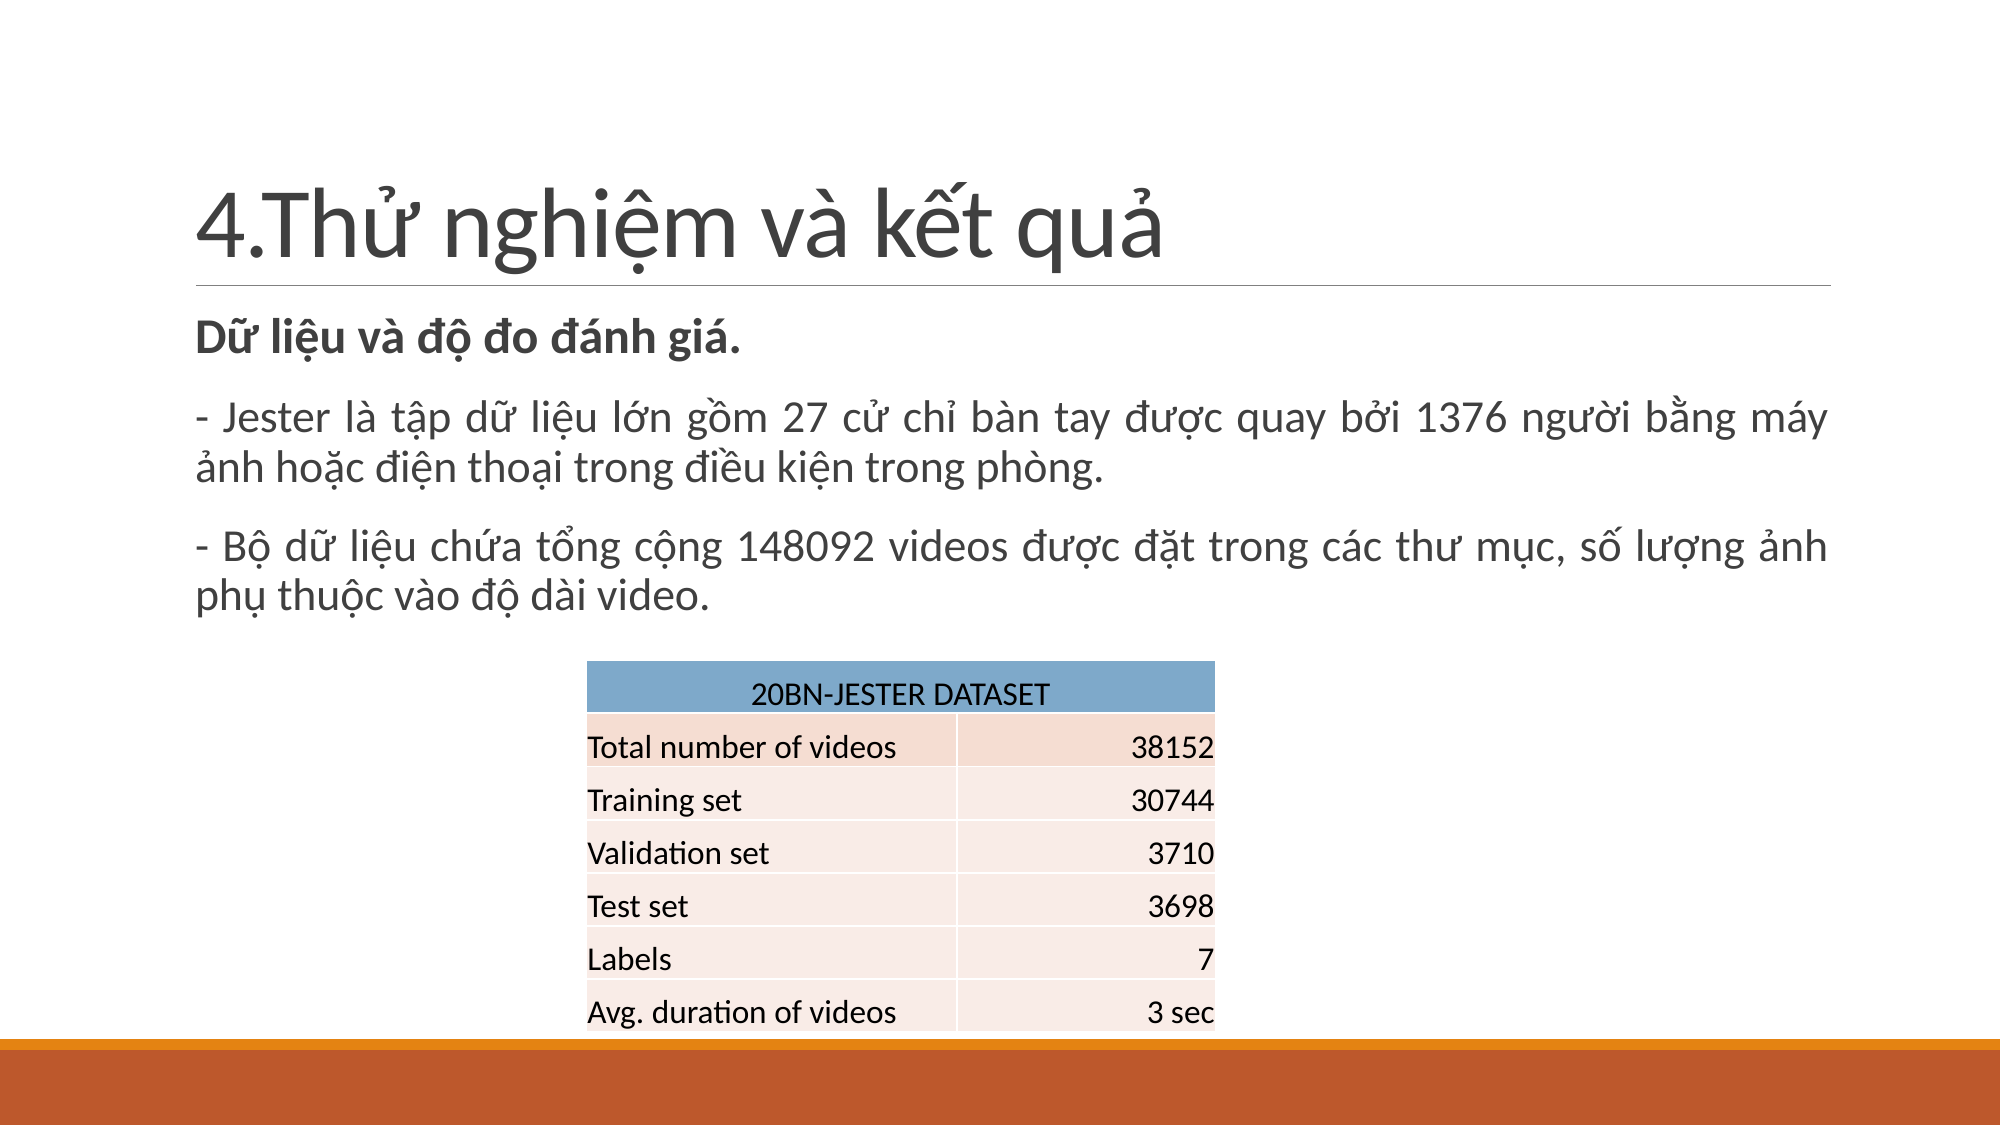

# 4.Thử nghiệm và kết quả
Dữ liệu và độ đo đánh giá.
- Jester là tập dữ liệu lớn gồm 27 cử chỉ bàn tay được quay bởi 1376 người bằng máy ảnh hoặc điện thoại trong điều kiện trong phòng.
- Bộ dữ liệu chứa tổng cộng 148092 videos được đặt trong các thư mục, số lượng ảnh phụ thuộc vào độ dài video.

| 20BN-JESTER DATASET |  |
| --- | --- |
| Total number of videos | 38152 |
| Training set | 30744 |
| Validation set | 3710 |
| Test set | 3698 |
| Labels | 7 |
| Avg. duration of videos | 3 sec |